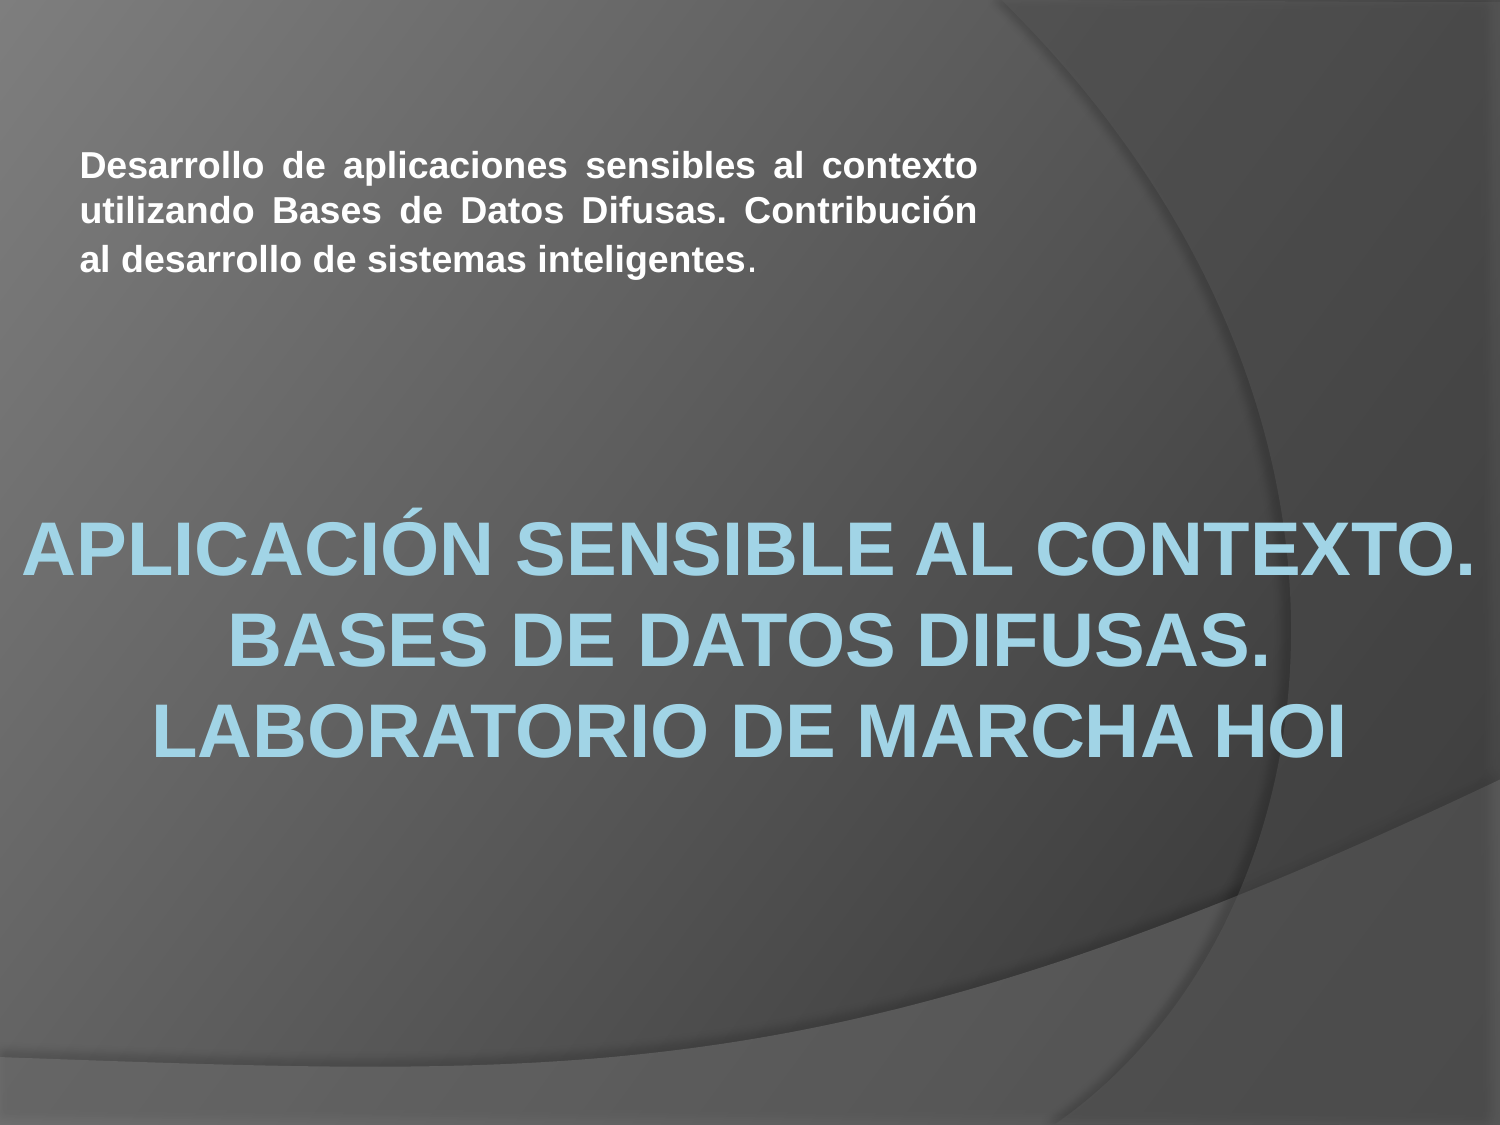

Desarrollo de aplicaciones sensibles al contexto utilizando Bases de Datos Difusas. Contribución al desarrollo de sistemas inteligentes.
# APLICACIÓN SENSIBLE AL CONTEXTO. BASES DE DATOS DIFUSAS. Laboratorio de Marcha Hoi